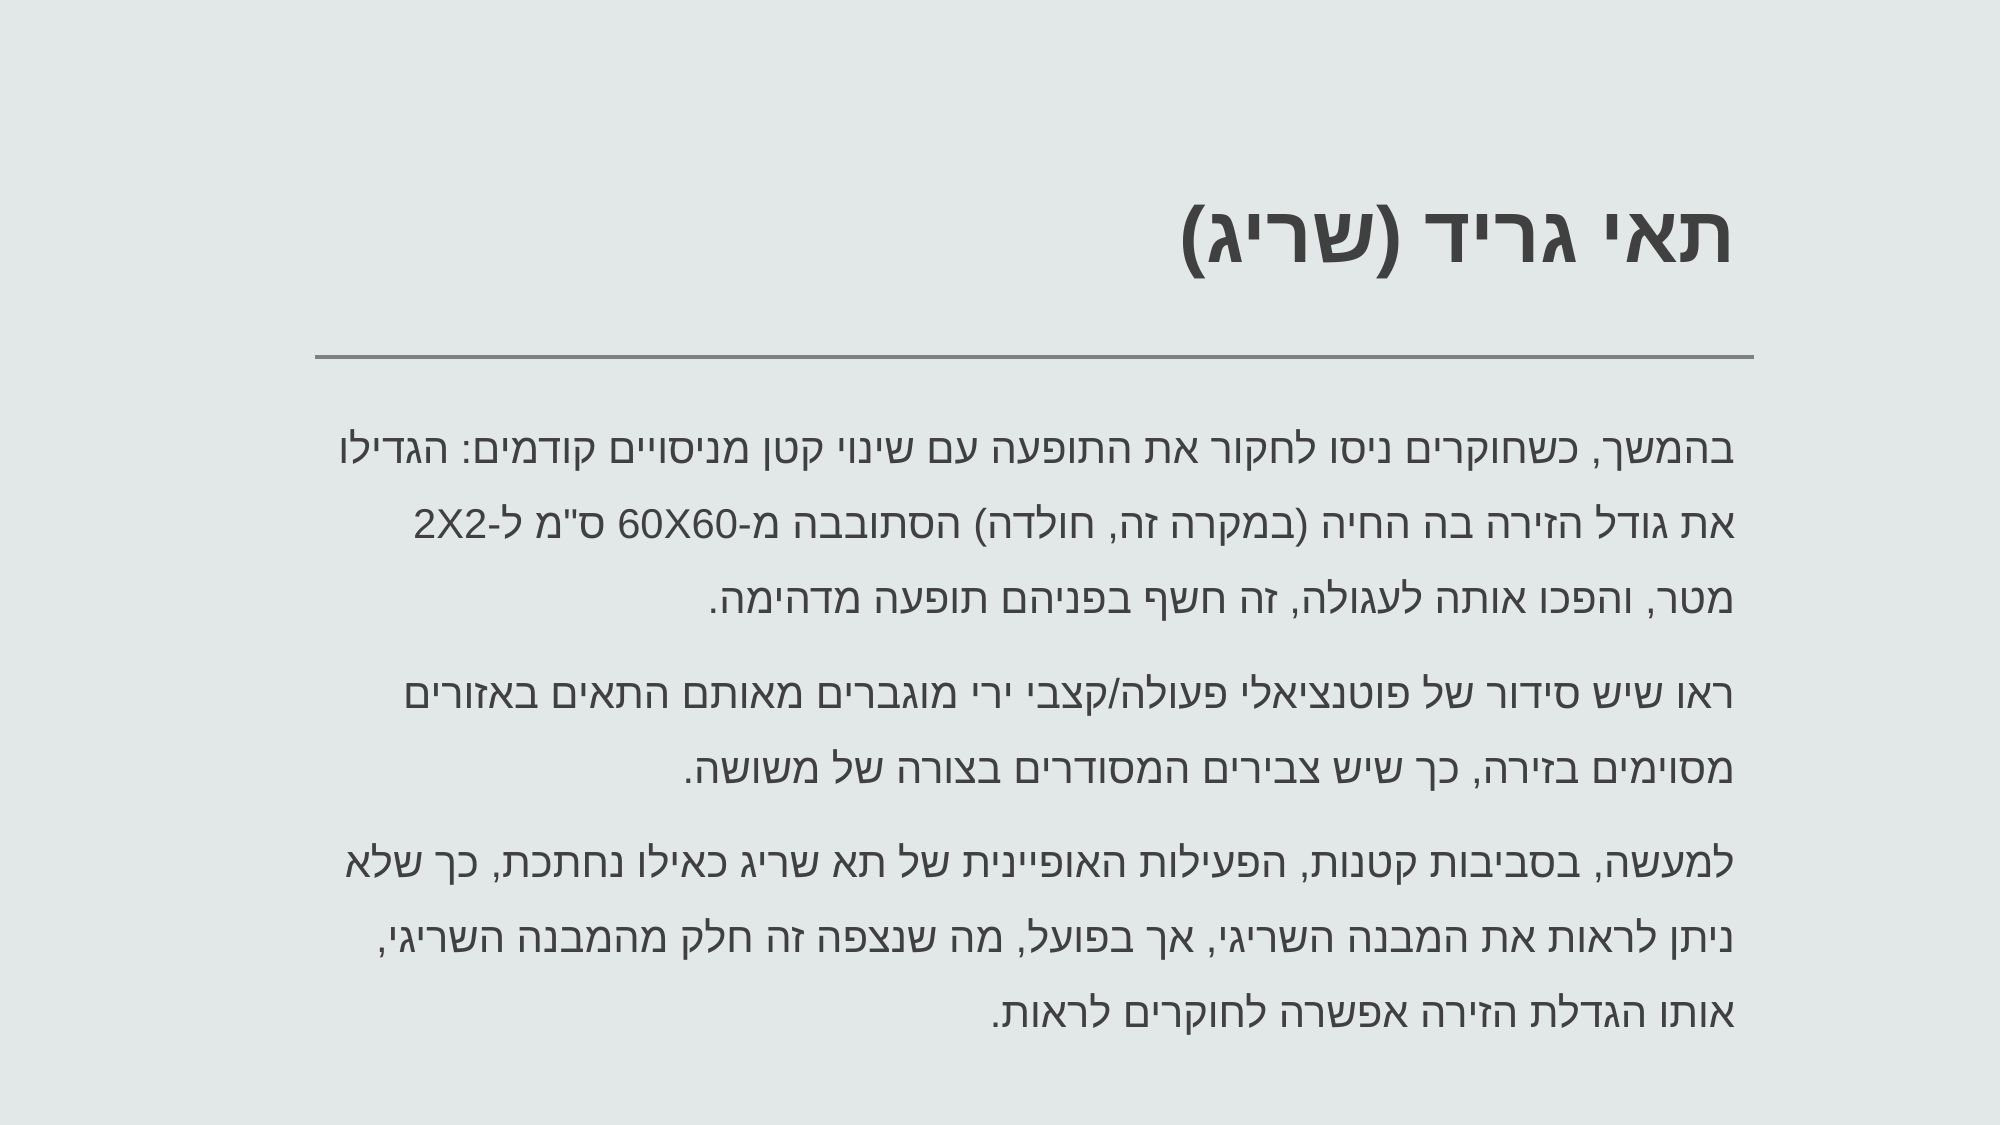

# תאי גריד (שריג)
בהמשך, כשחוקרים ניסו לחקור את התופעה עם שינוי קטן מניסויים קודמים: הגדילו את גודל הזירה בה החיה (במקרה זה, חולדה) הסתובבה מ-60X60 ס"מ ל-2X2 מטר, והפכו אותה לעגולה, זה חשף בפניהם תופעה מדהימה.
ראו שיש סידור של פוטנציאלי פעולה/קצבי ירי מוגברים מאותם התאים באזורים מסוימים בזירה, כך שיש צבירים המסודרים בצורה של משושה.
למעשה, בסביבות קטנות, הפעילות האופיינית של תא שריג כאילו נחתכת, כך שלא ניתן לראות את המבנה השריגי, אך בפועל, מה שנצפה זה חלק מהמבנה השריגי, אותו הגדלת הזירה אפשרה לחוקרים לראות.